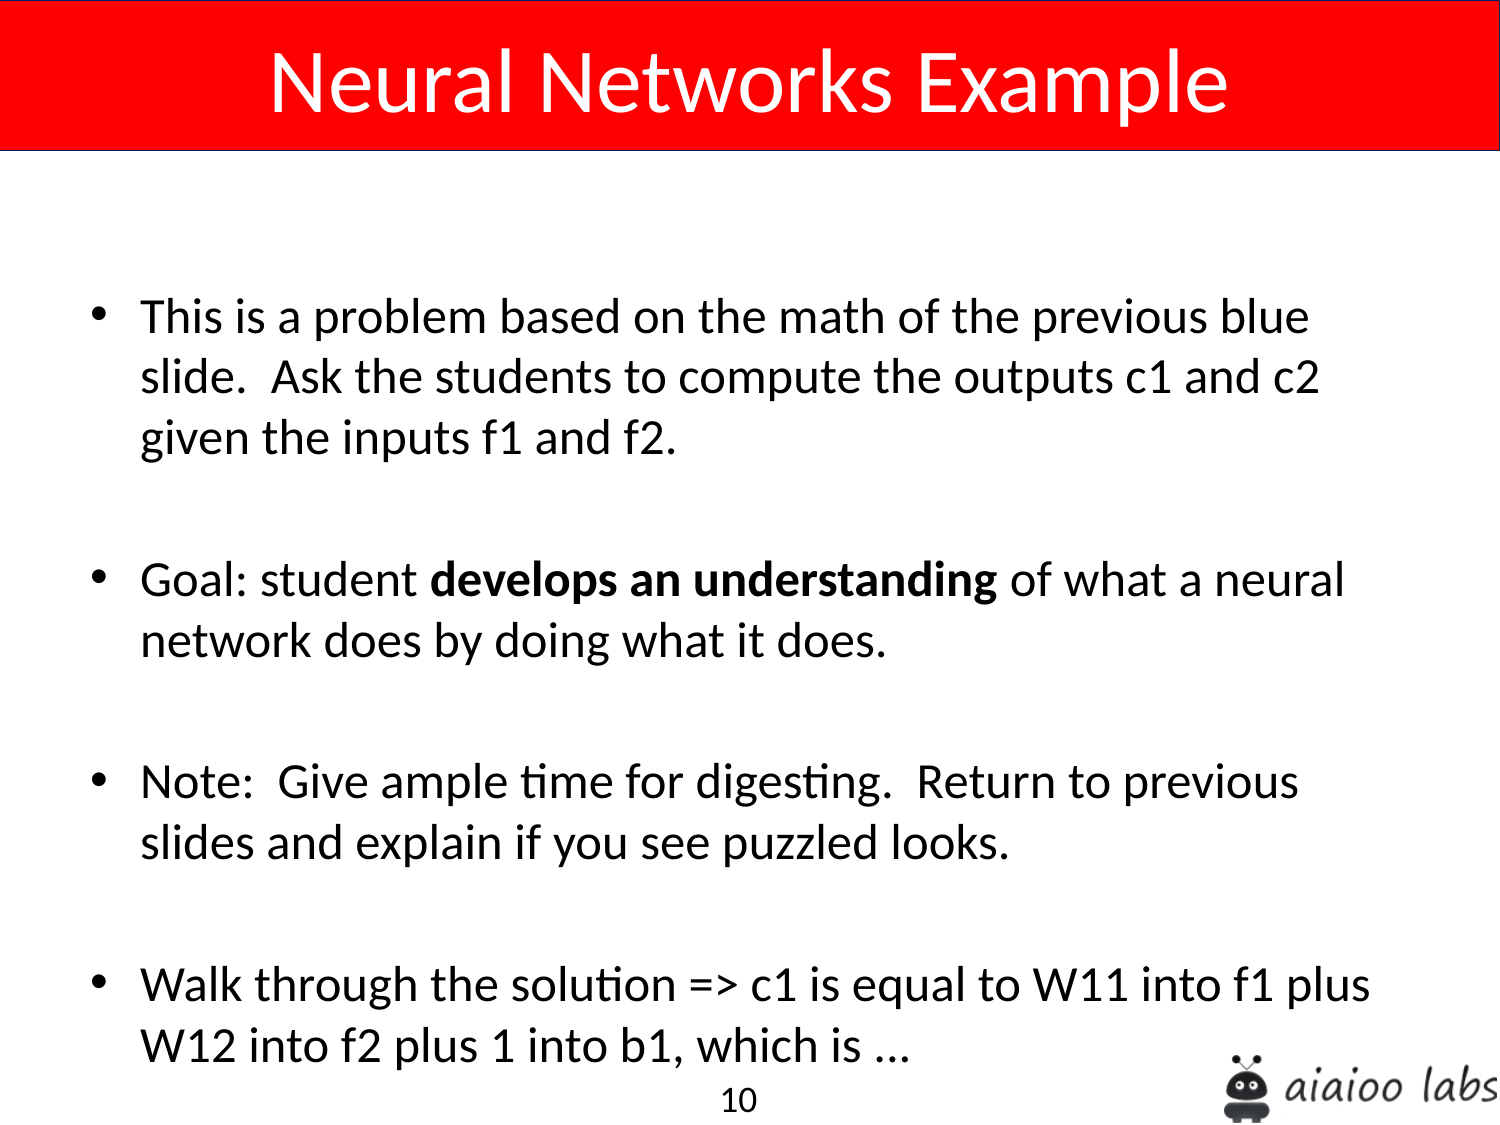

Neural Networks Example
This is a problem based on the math of the previous blue slide.  Ask the students to compute the outputs c1 and c2 given the inputs f1 and f2.

Goal: student develops an understanding of what a neural network does by doing what it does.

Note:  Give ample time for digesting.  Return to previous slides and explain if you see puzzled looks.

Walk through the solution => c1 is equal to W11 into f1 plus W12 into f2 plus 1 into b1, which is ...